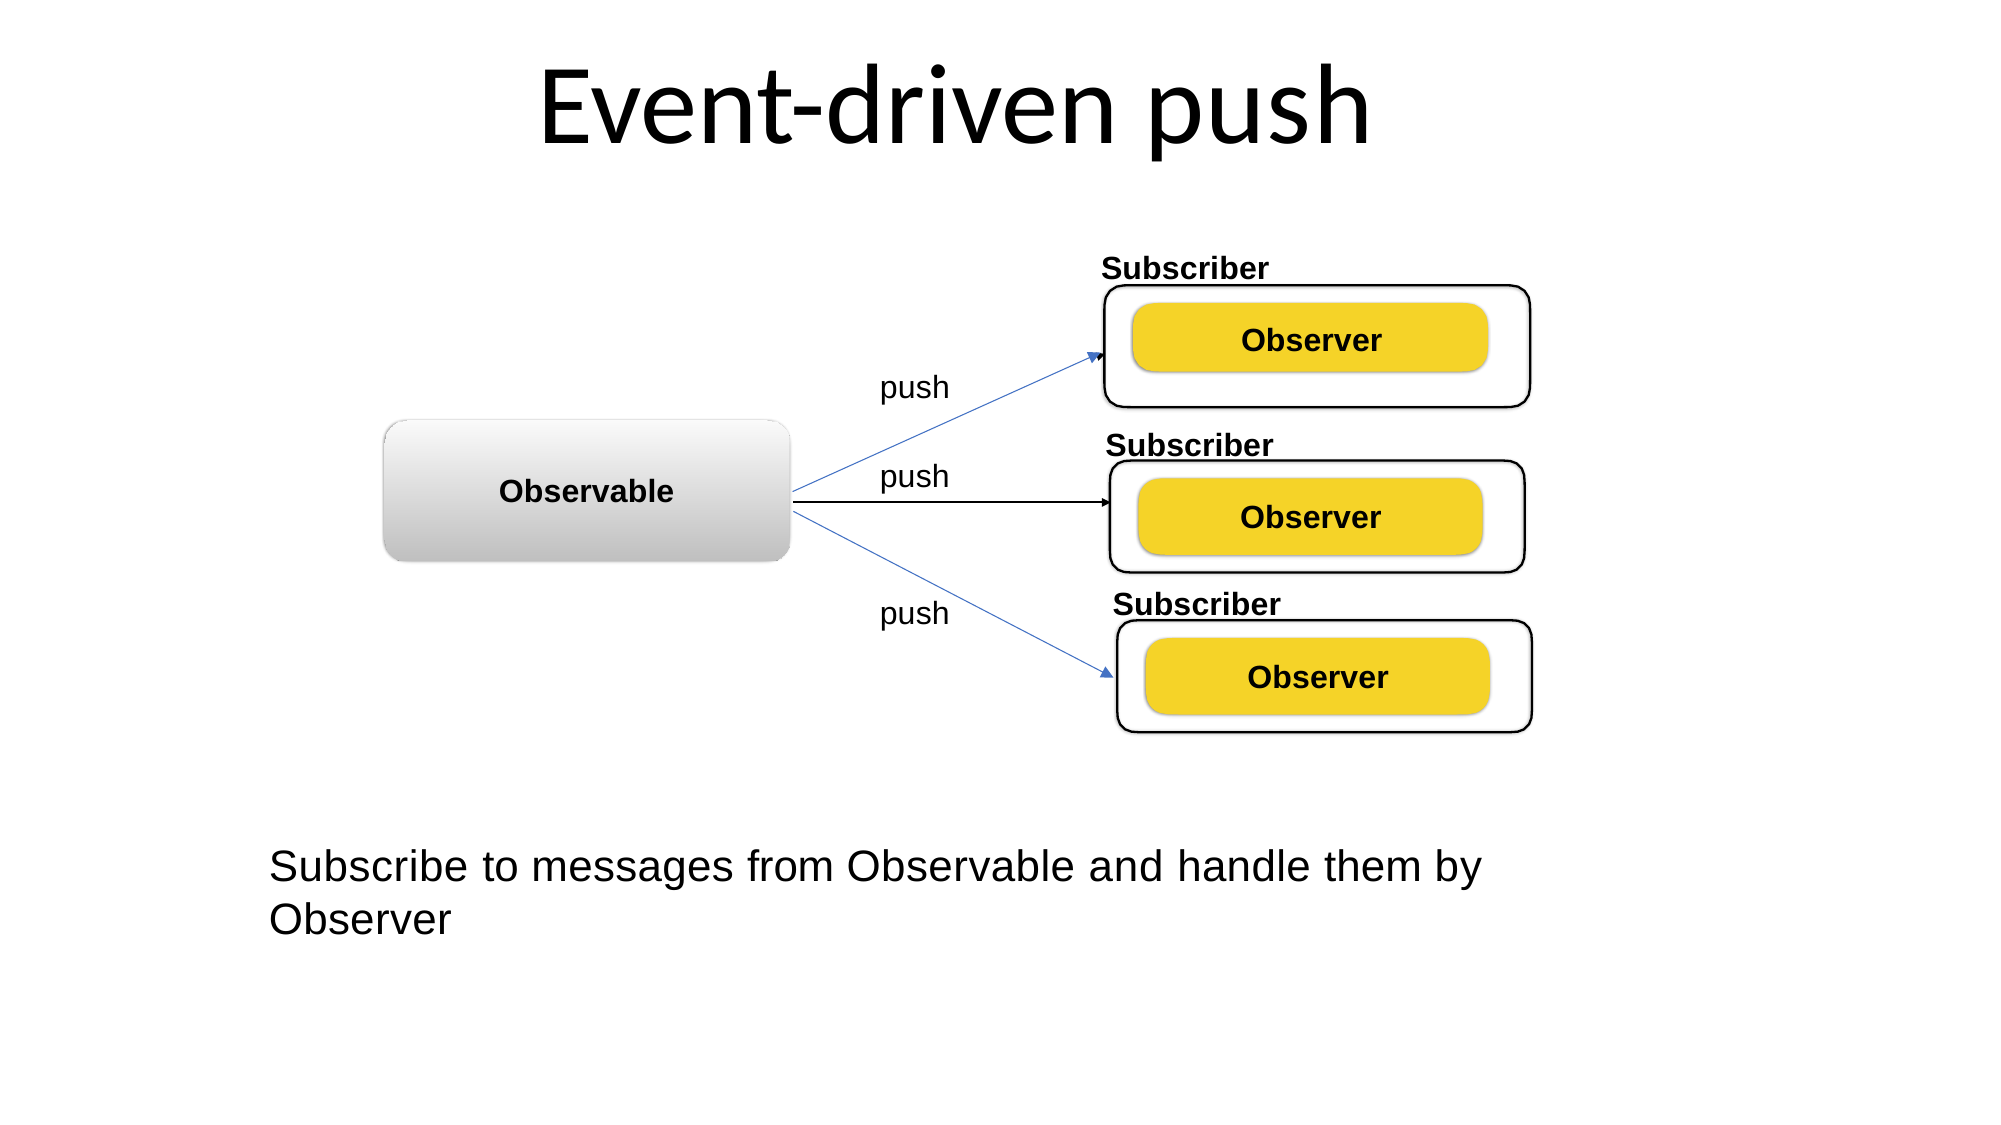

# Event-driven push
Subscriber

Observer
push
Subscriber

push

Observable

Observer

Subscriber
push

Observer
Subscribe to messages from Observable and handle them by Observer